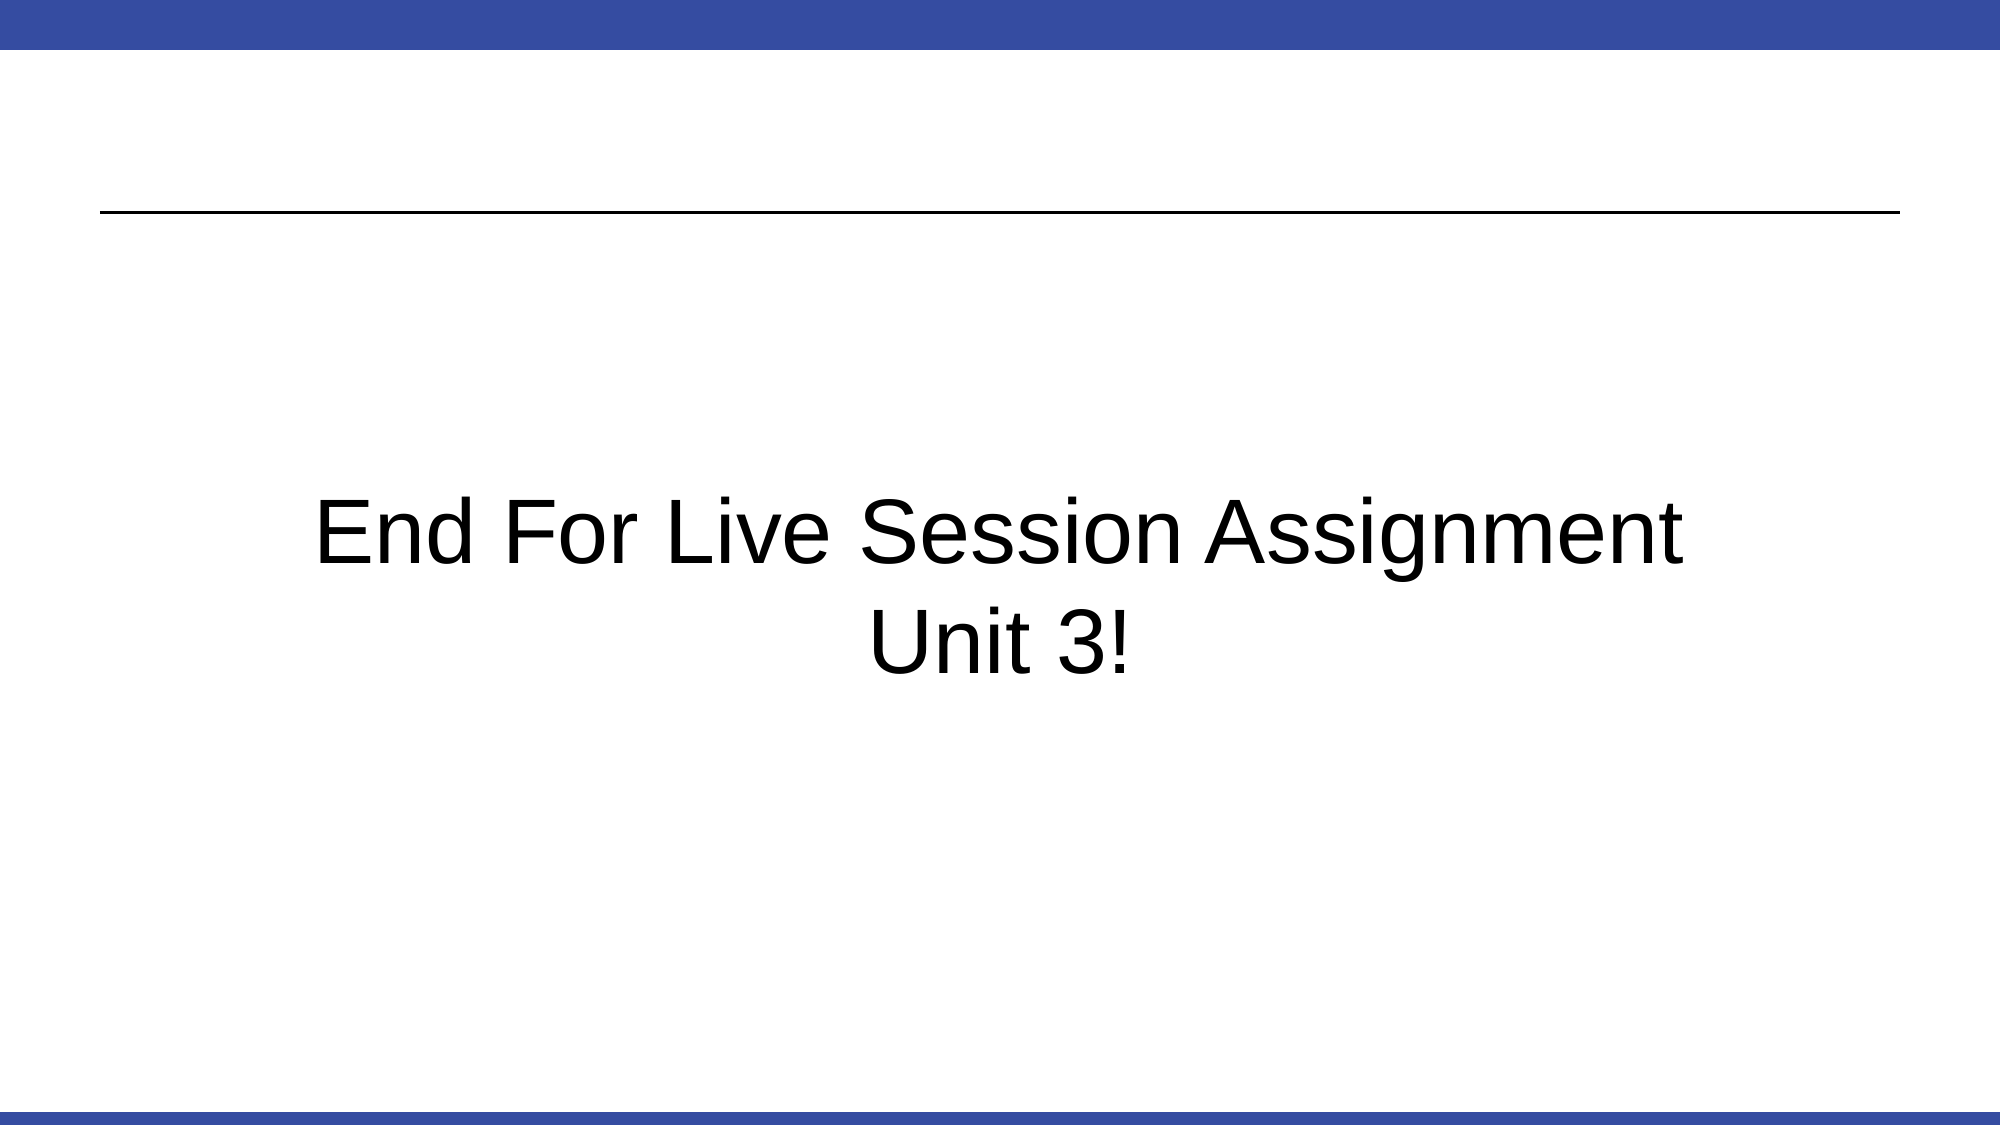

# End For Live Session Assignment Unit 3!
35